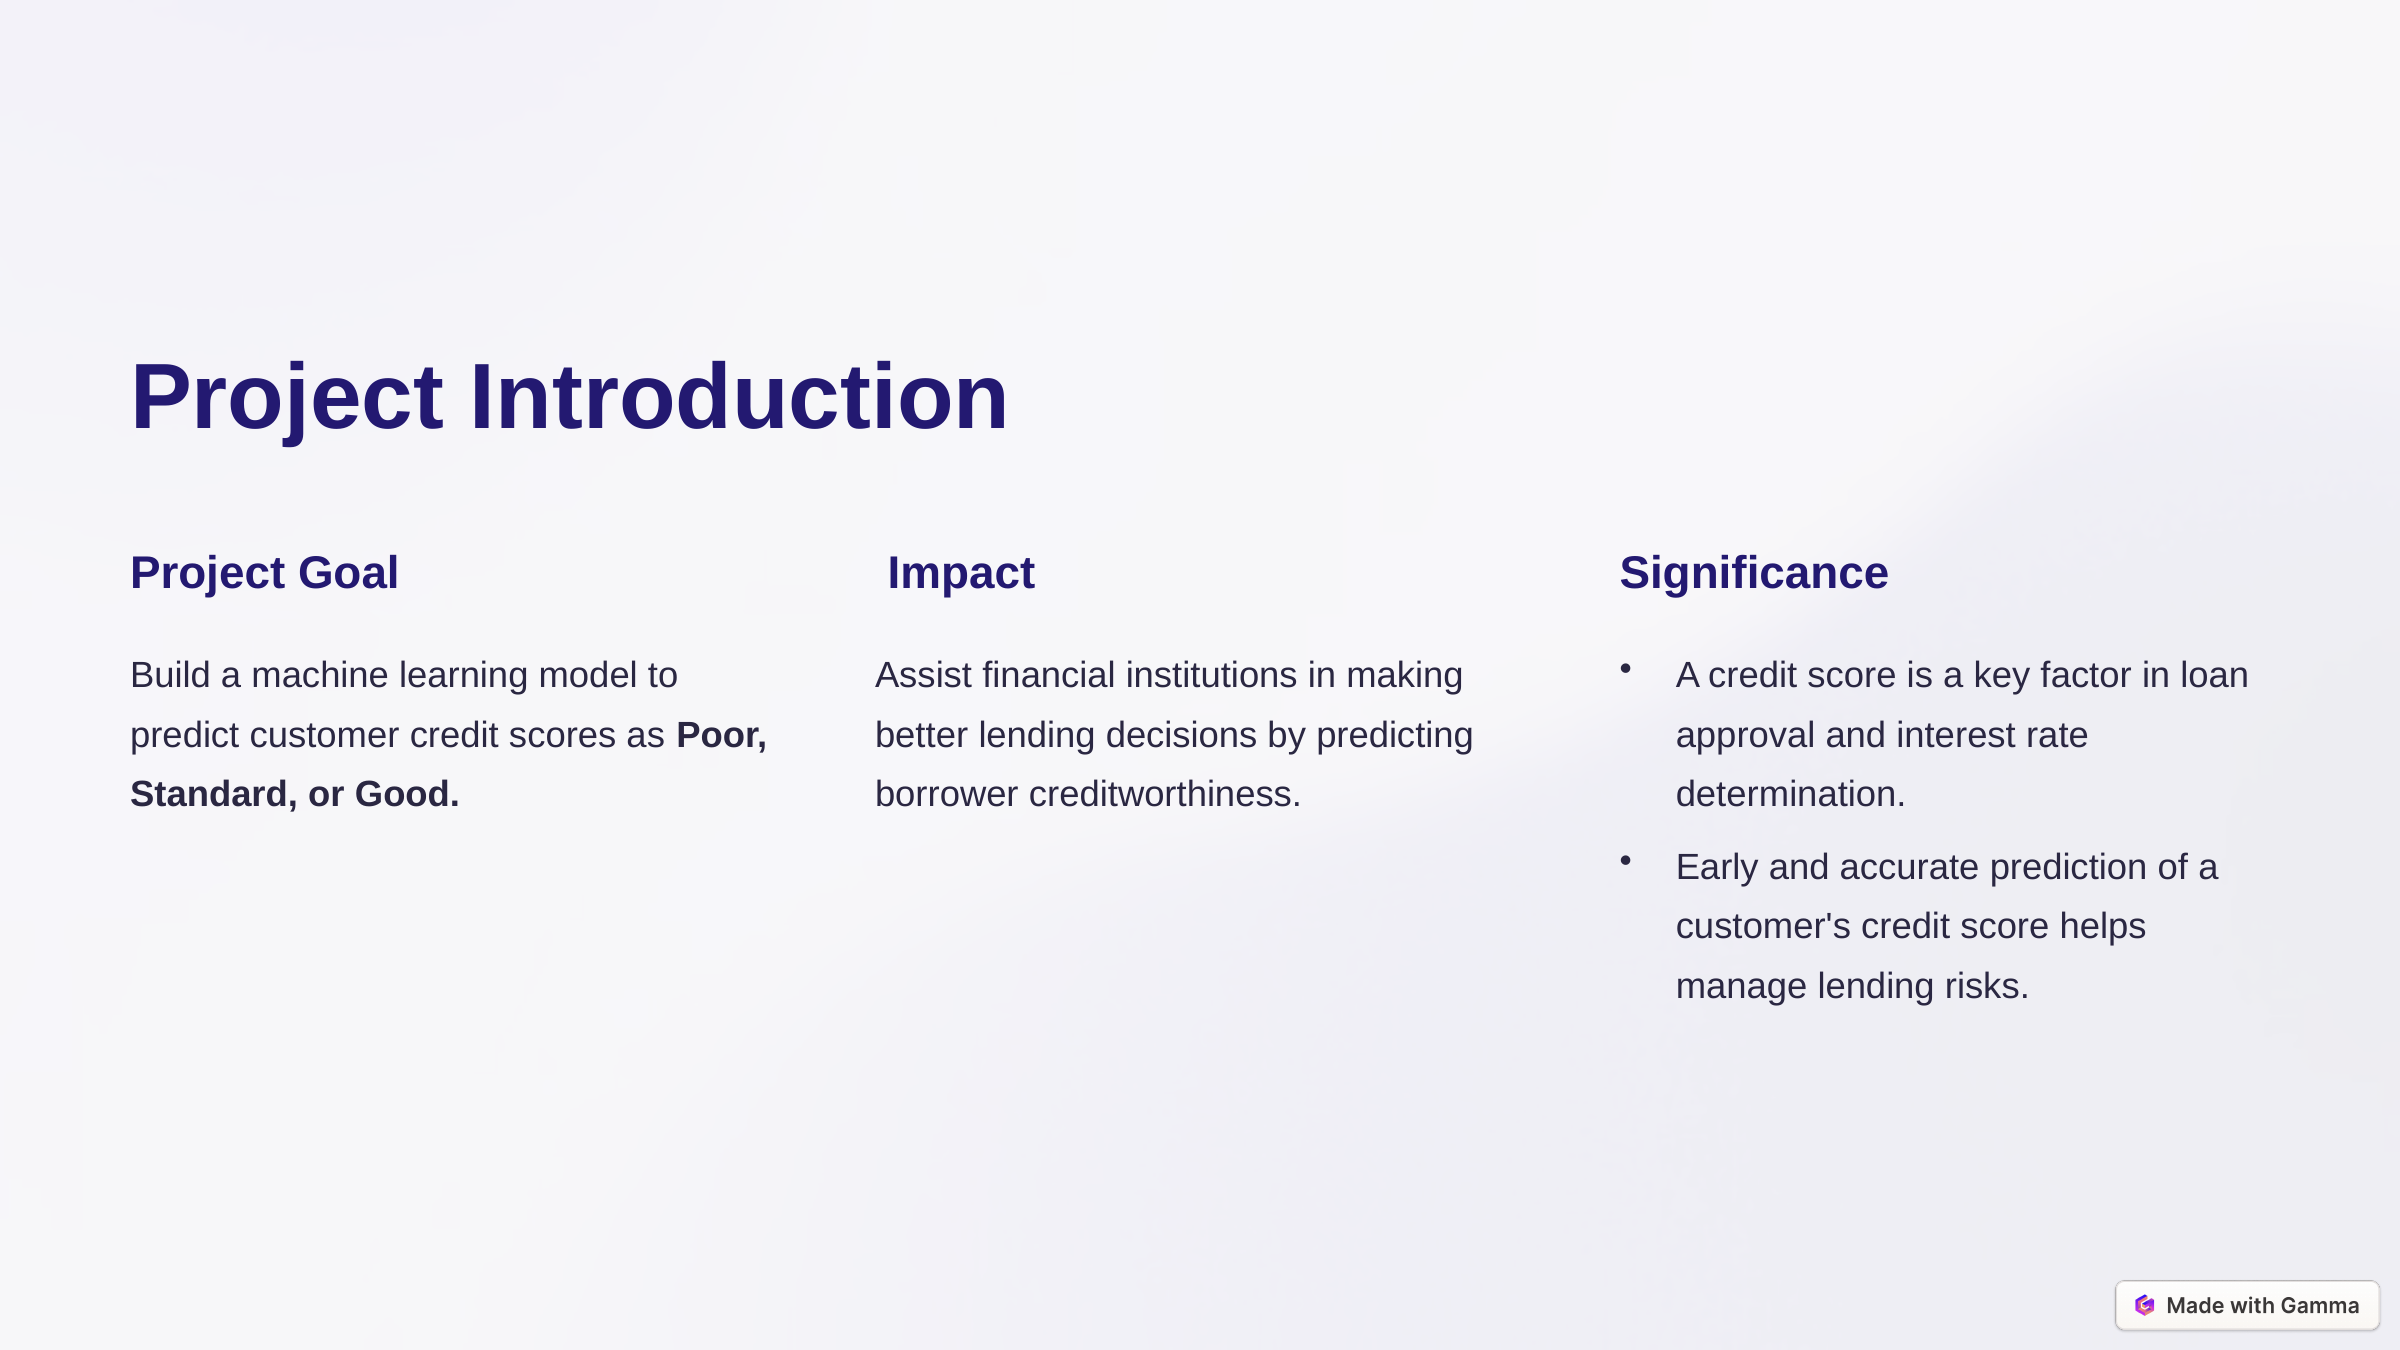

Project Introduction
Project Goal
 Impact
Significance
Build a machine learning model to predict customer credit scores as Poor, Standard, or Good.
Assist financial institutions in making better lending decisions by predicting borrower creditworthiness.
A credit score is a key factor in loan approval and interest rate determination.
Early and accurate prediction of a customer's credit score helps manage lending risks.